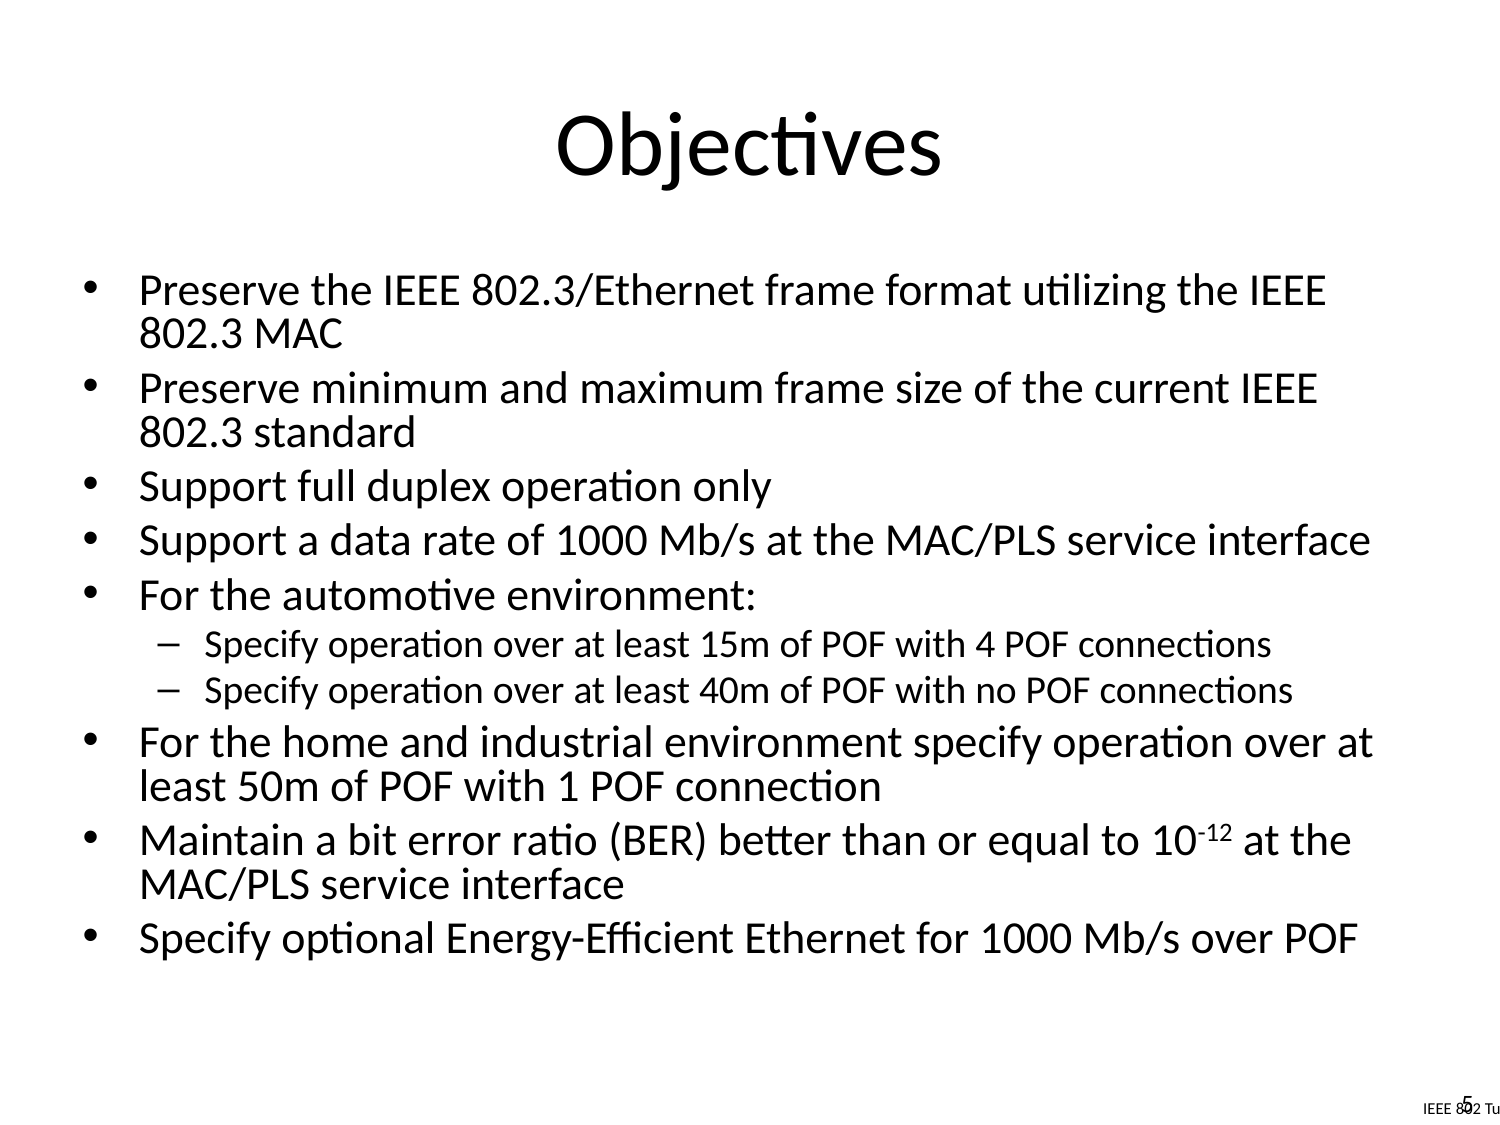

# Objectives
Preserve the IEEE 802.3/Ethernet frame format utilizing the IEEE 802.3 MAC
Preserve minimum and maximum frame size of the current IEEE 802.3 standard
Support full duplex operation only
Support a data rate of 1000 Mb/s at the MAC/PLS service interface
For the automotive environment:
Specify operation over at least 15m of POF with 4 POF connections
Specify operation over at least 40m of POF with no POF connections
For the home and industrial environment specify operation over at least 50m of POF with 1 POF connection
Maintain a bit error ratio (BER) better than or equal to 10-12 at the MAC/PLS service interface
Specify optional Energy-Efficient Ethernet for 1000 Mb/s over POF
5